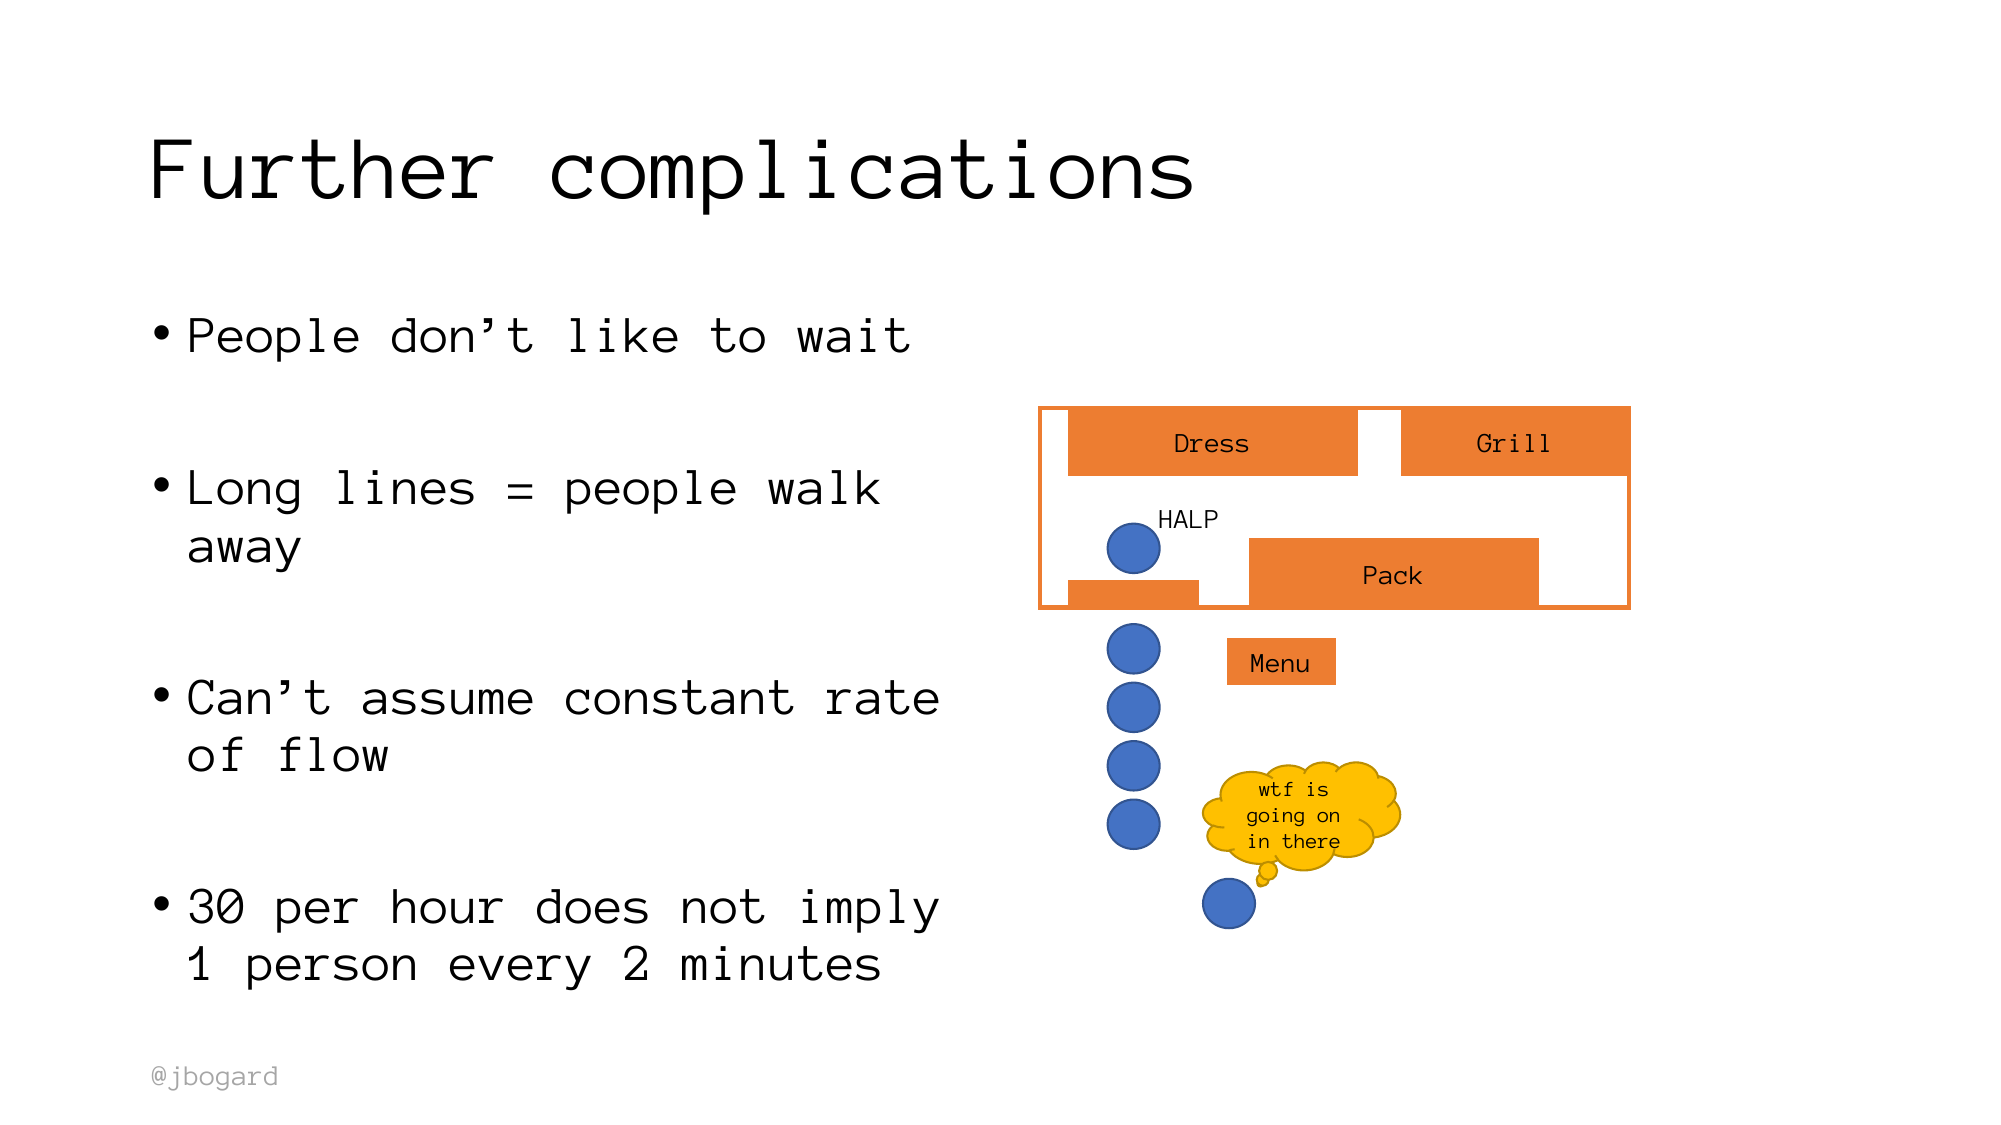

# Further complications
People don’t like to wait

Long lines = people walk away

Can’t assume constant rate of flow

30 per hour does not imply 1 person every 2 minutes

Grill
Dress
HALP

Pack

Menu

wtf is going on in there